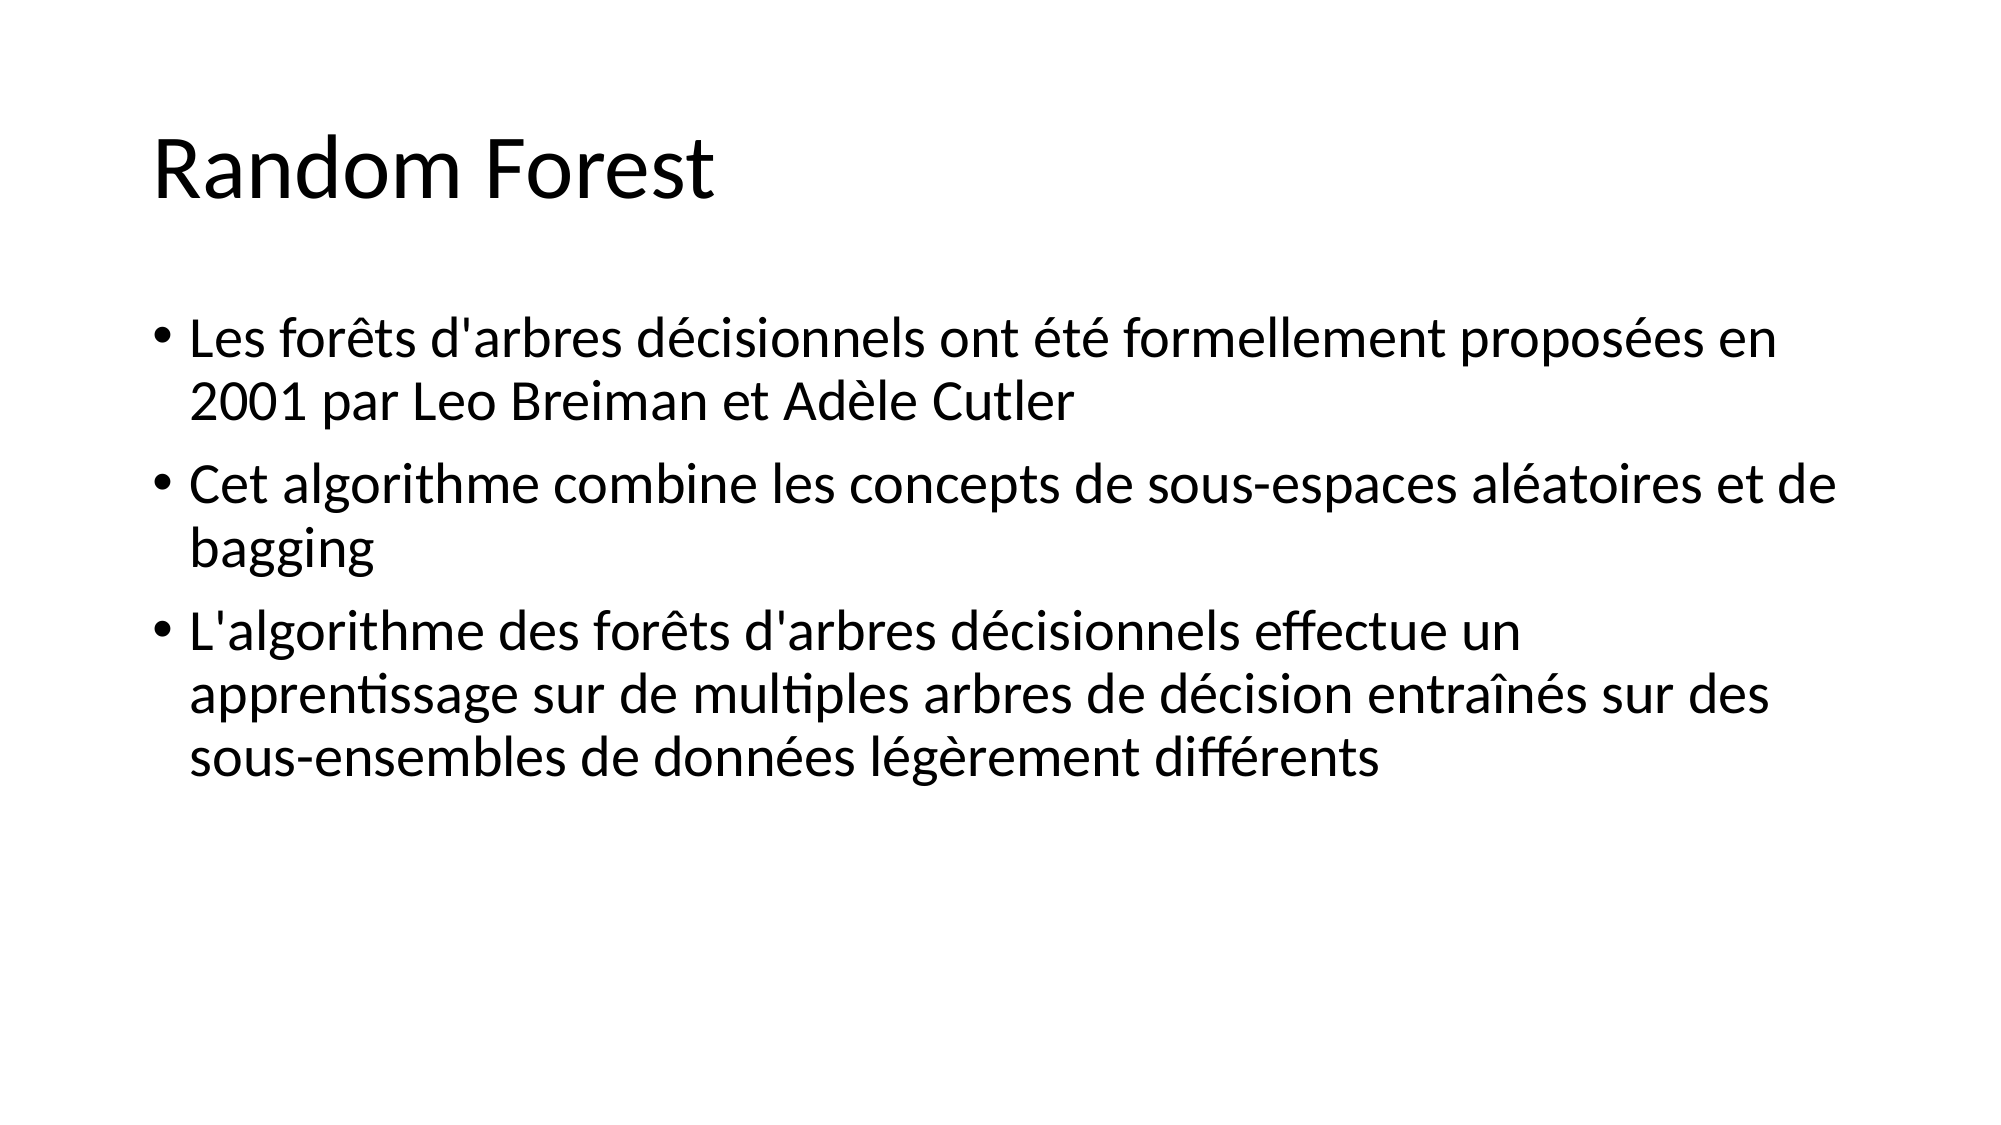

# Random Forest
Les forêts d'arbres décisionnels ont été formellement proposées en 2001 par Leo Breiman et Adèle Cutler
Cet algorithme combine les concepts de sous-espaces aléatoires et de bagging
L'algorithme des forêts d'arbres décisionnels effectue un apprentissage sur de multiples arbres de décision entraînés sur des sous-ensembles de données légèrement différents